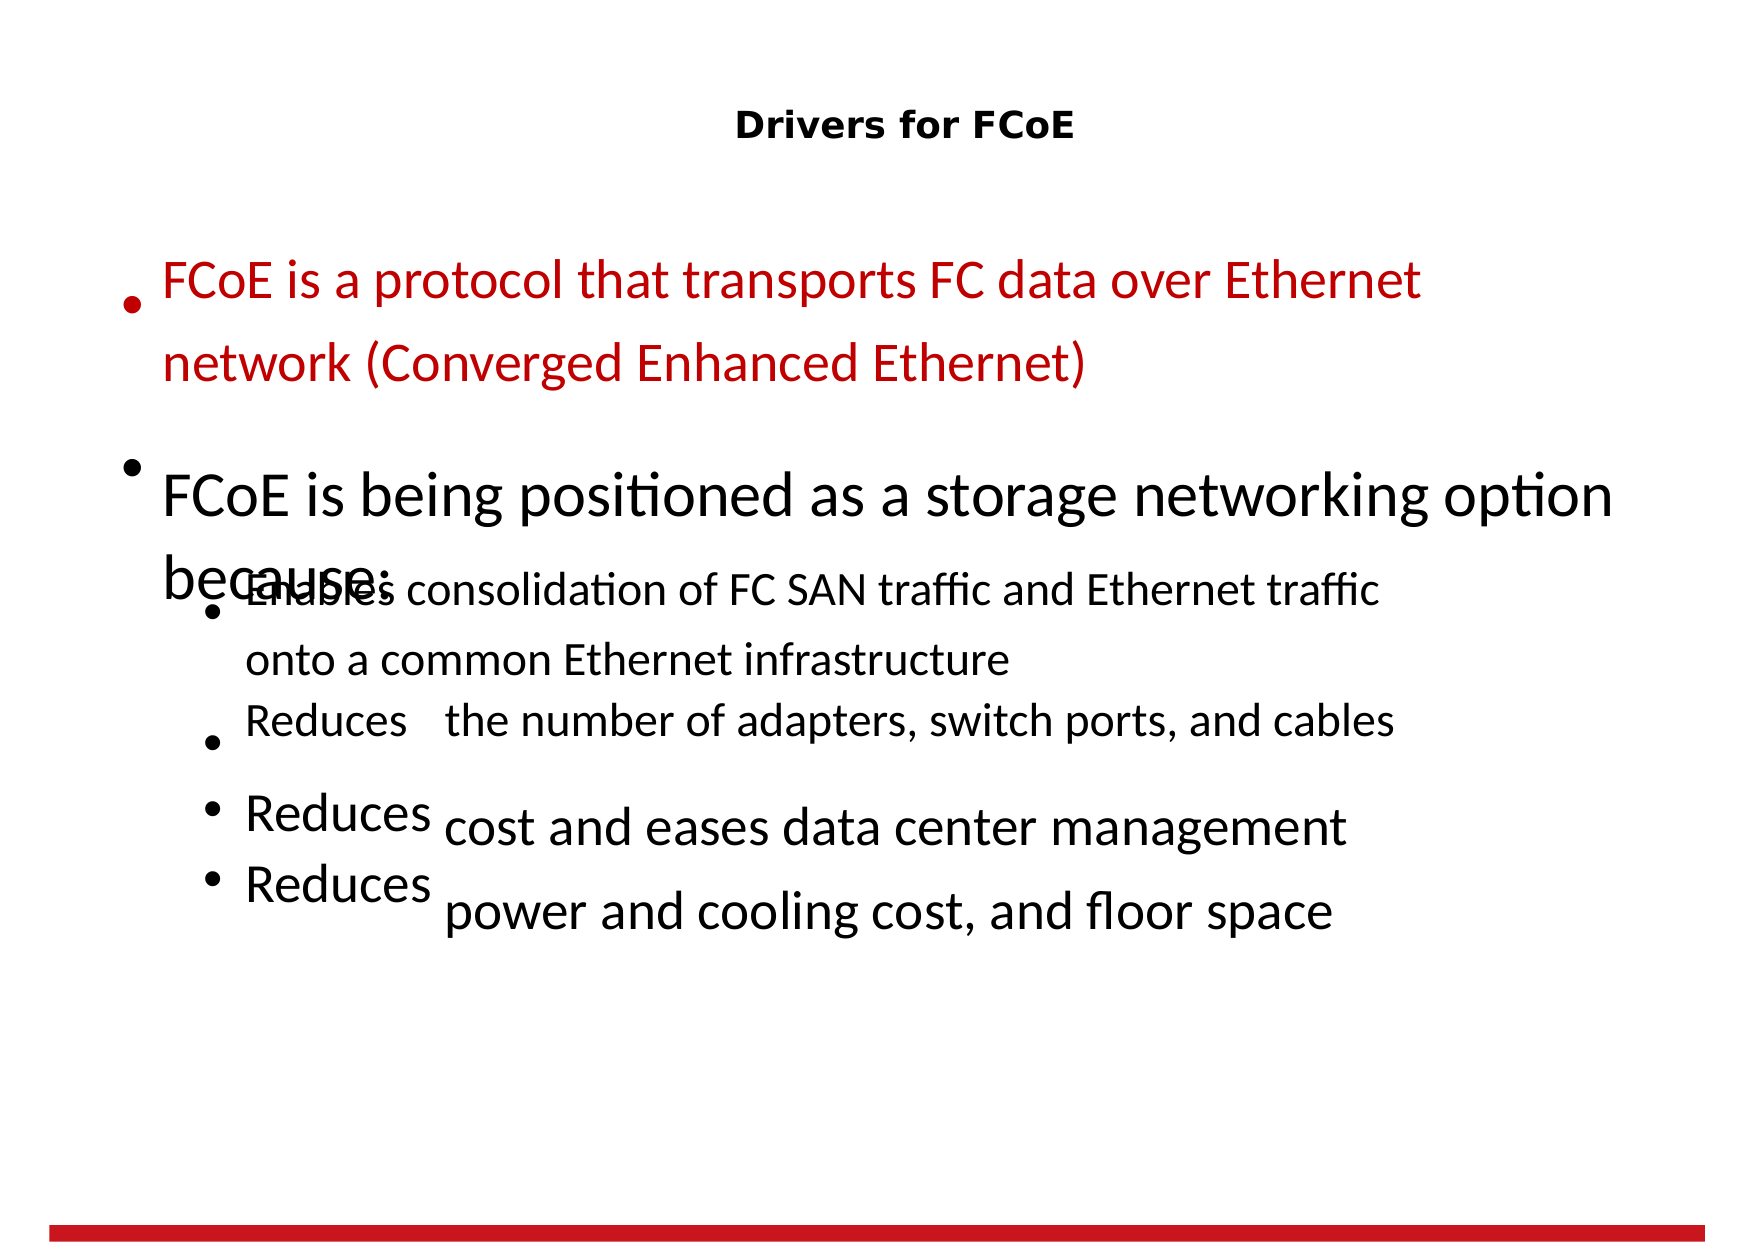

Drivers for FCoE
•
FCoE is a protocol that transports FC data over Ethernet
network (Converged Enhanced Ethernet)
FCoE is being positioned as a storage networking option because:
•
•
Enables consolidation of FC SAN traffic and Ethernet traffic
onto a common Ethernet infrastructure
•
•
•
Reduces
Reduces
Reduces
the number of adapters, switch ports, and cables
cost and eases data center management
power and cooling cost, and floor space